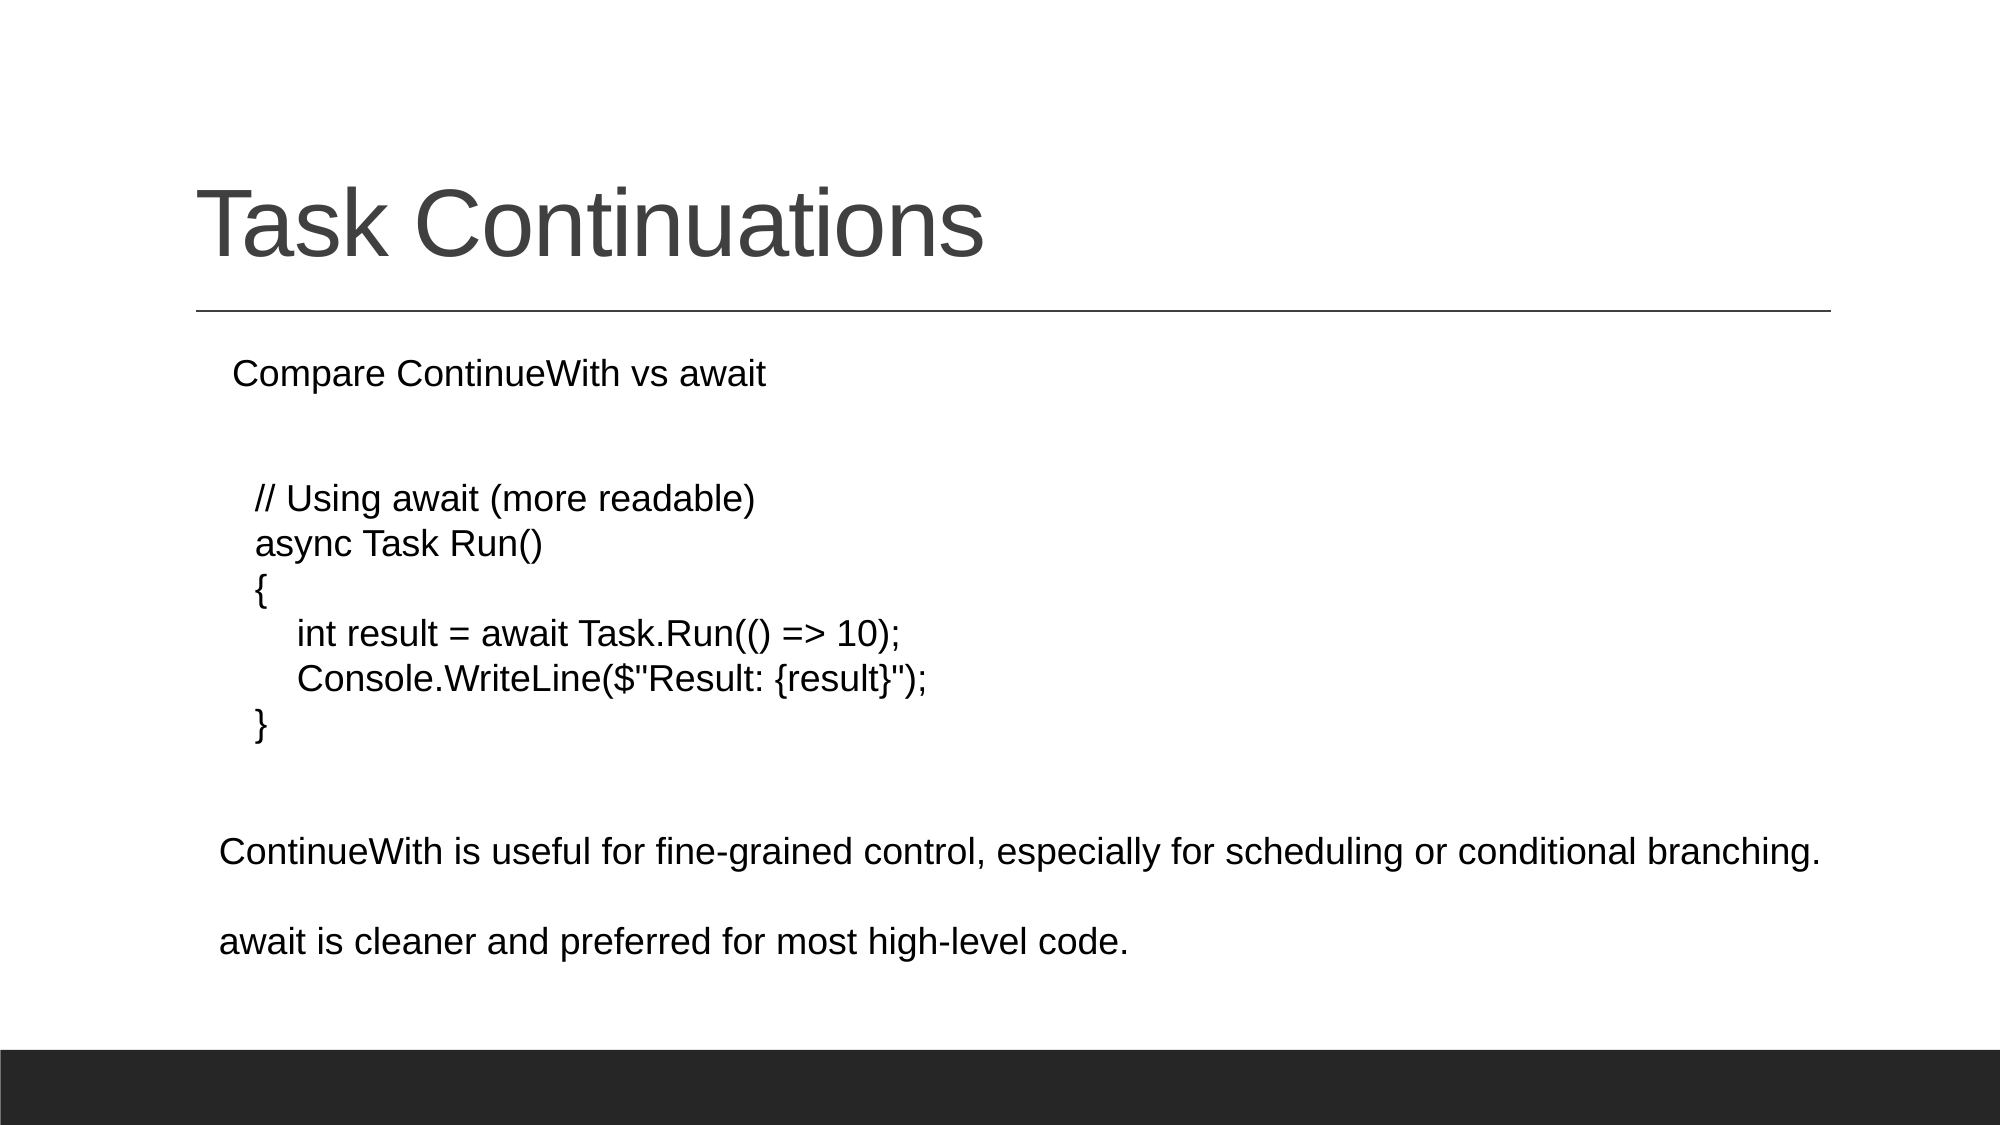

# Task Continuations
Compare ContinueWith vs await
// Using await (more readable)
async Task Run()
{
    int result = await Task.Run(() => 10);
    Console.WriteLine($"Result: {result}");
}
ContinueWith is useful for fine-grained control, especially for scheduling or conditional branching.

await is cleaner and preferred for most high-level code.